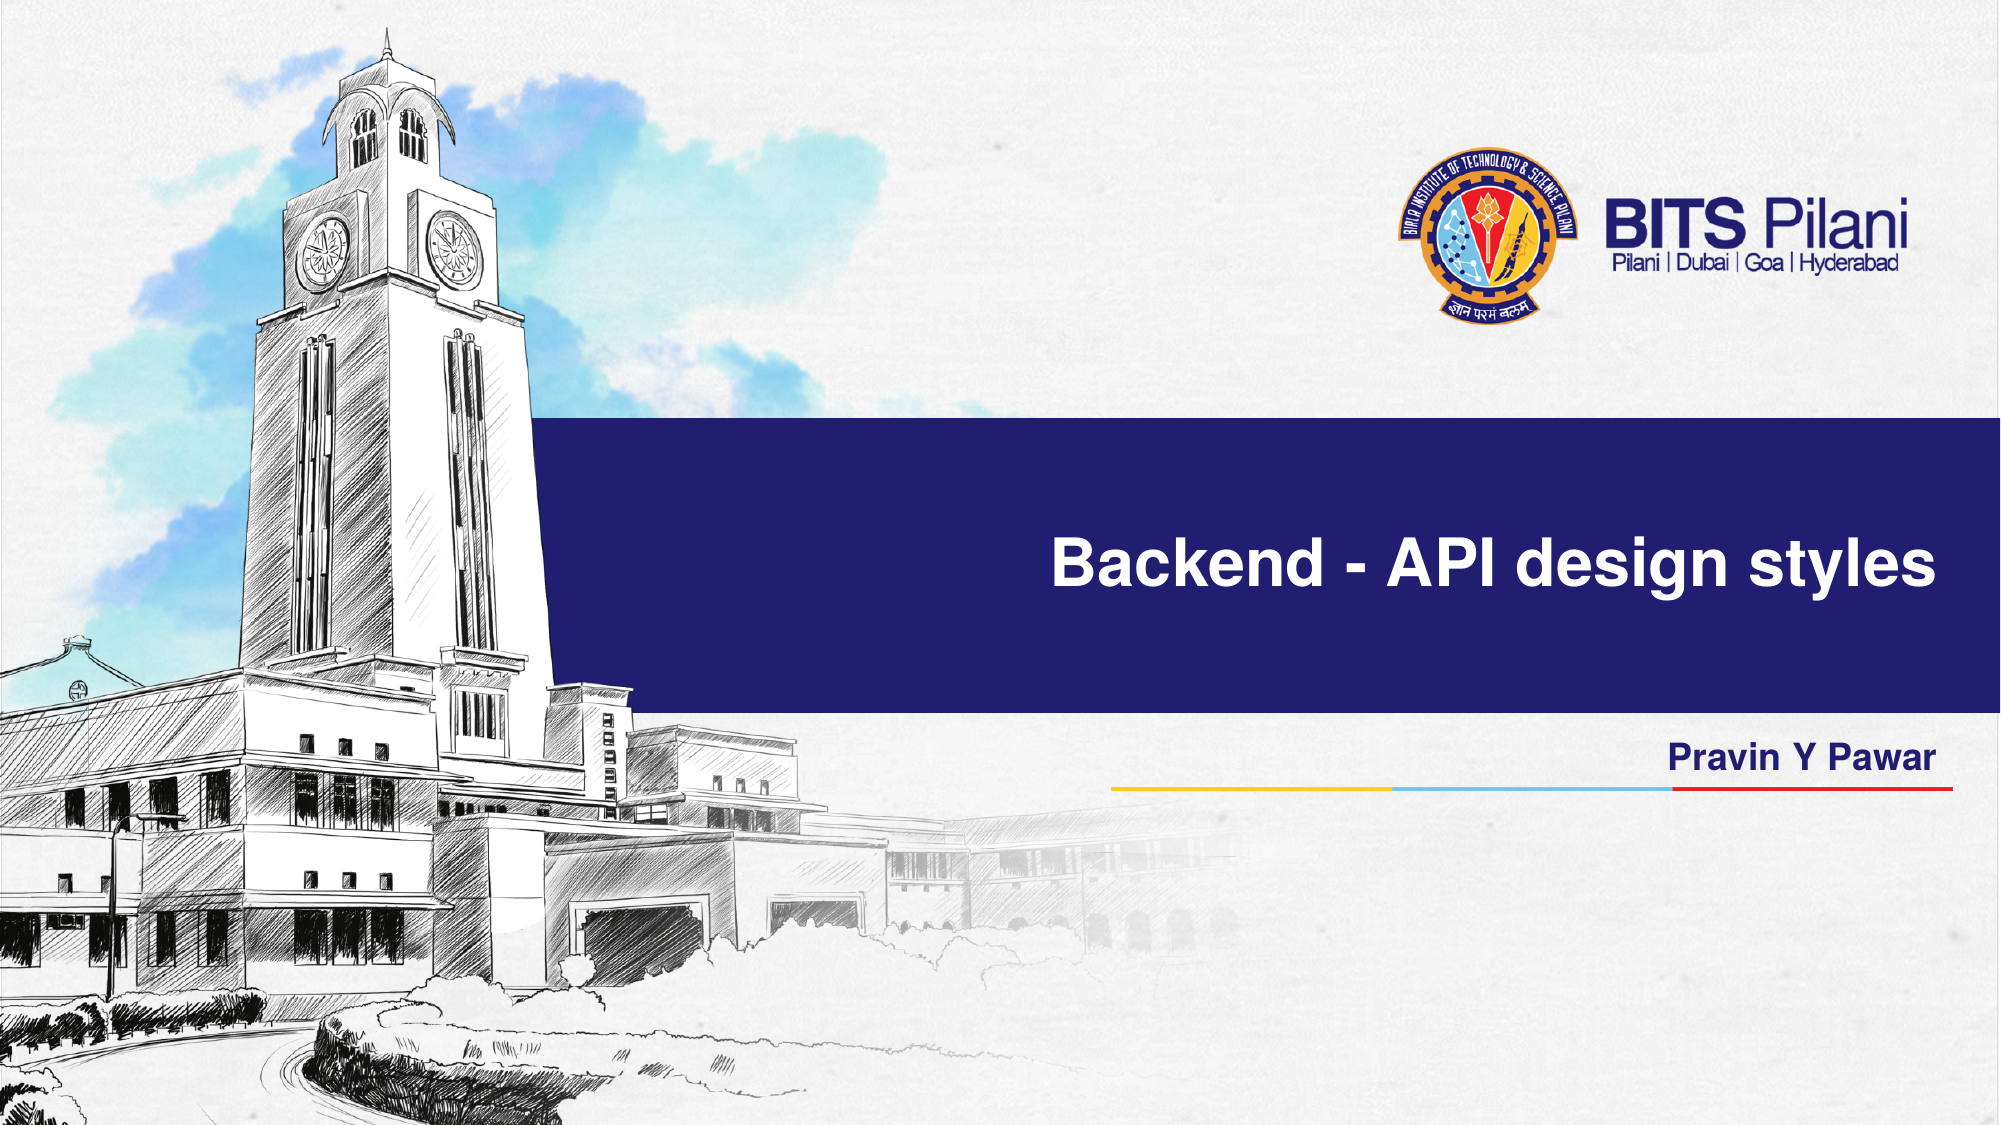

# Backend - API design styles
Pravin Y Pawar